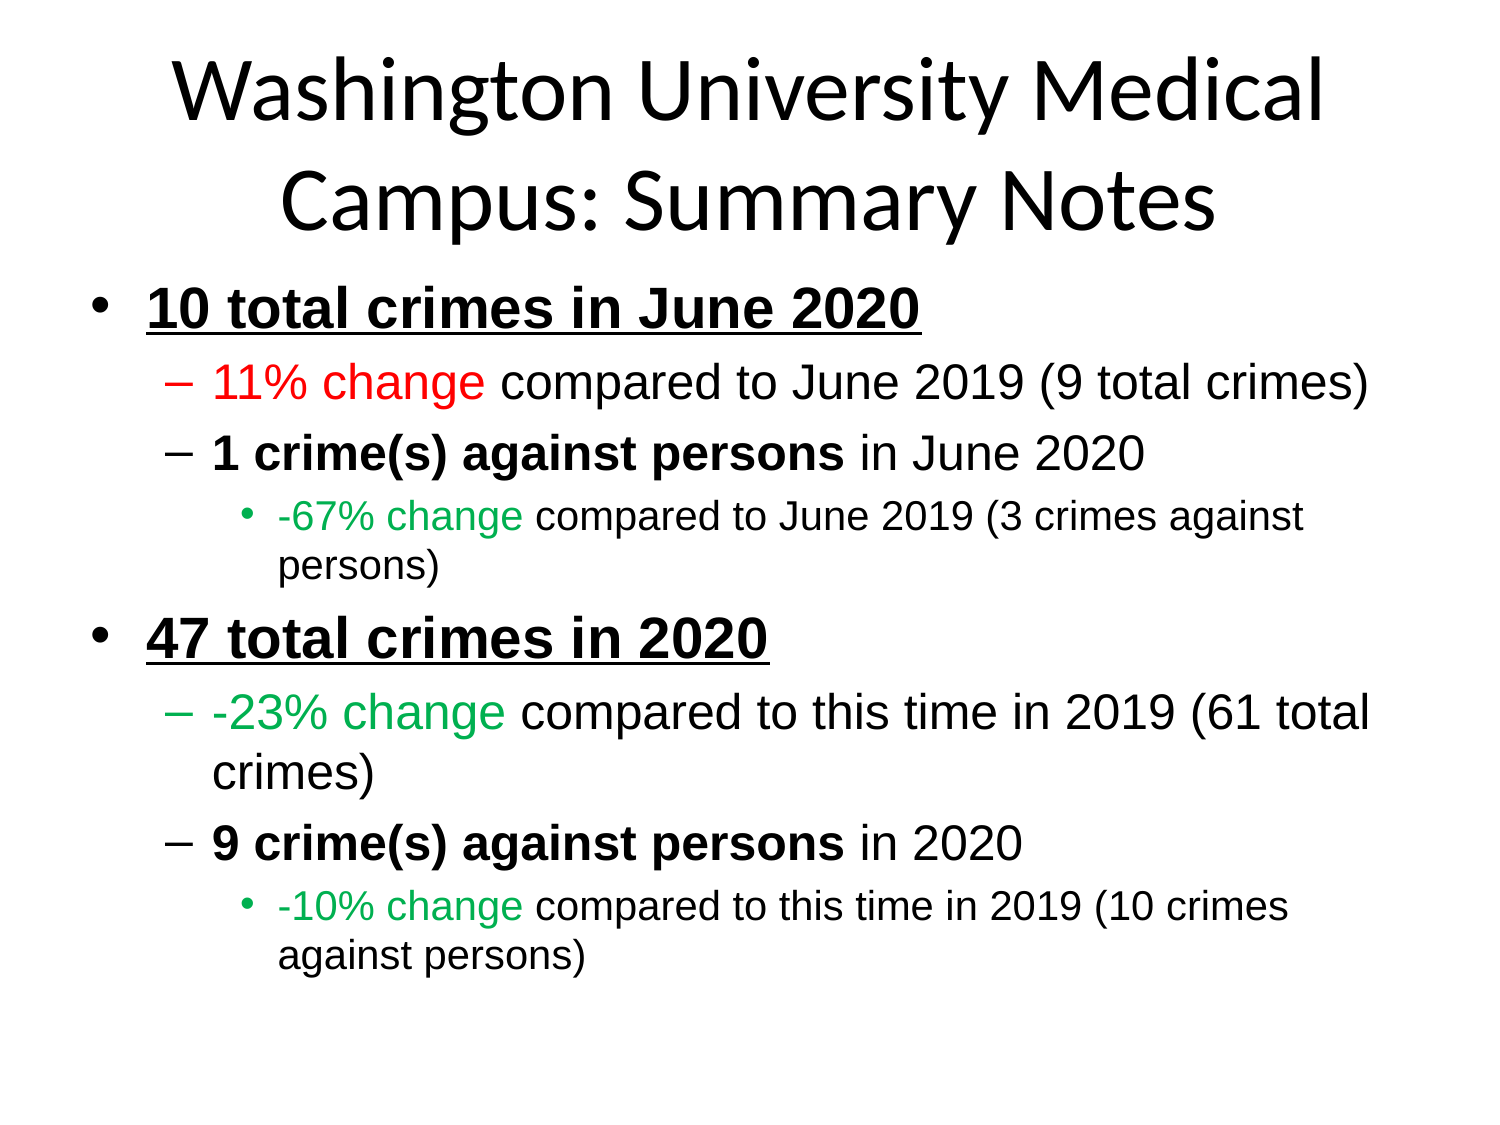

# Washington University Medical Campus: Summary Notes
10 total crimes in June 2020
11% change compared to June 2019 (9 total crimes)
1 crime(s) against persons in June 2020
-67% change compared to June 2019 (3 crimes against persons)
47 total crimes in 2020
-23% change compared to this time in 2019 (61 total crimes)
9 crime(s) against persons in 2020
-10% change compared to this time in 2019 (10 crimes against persons)